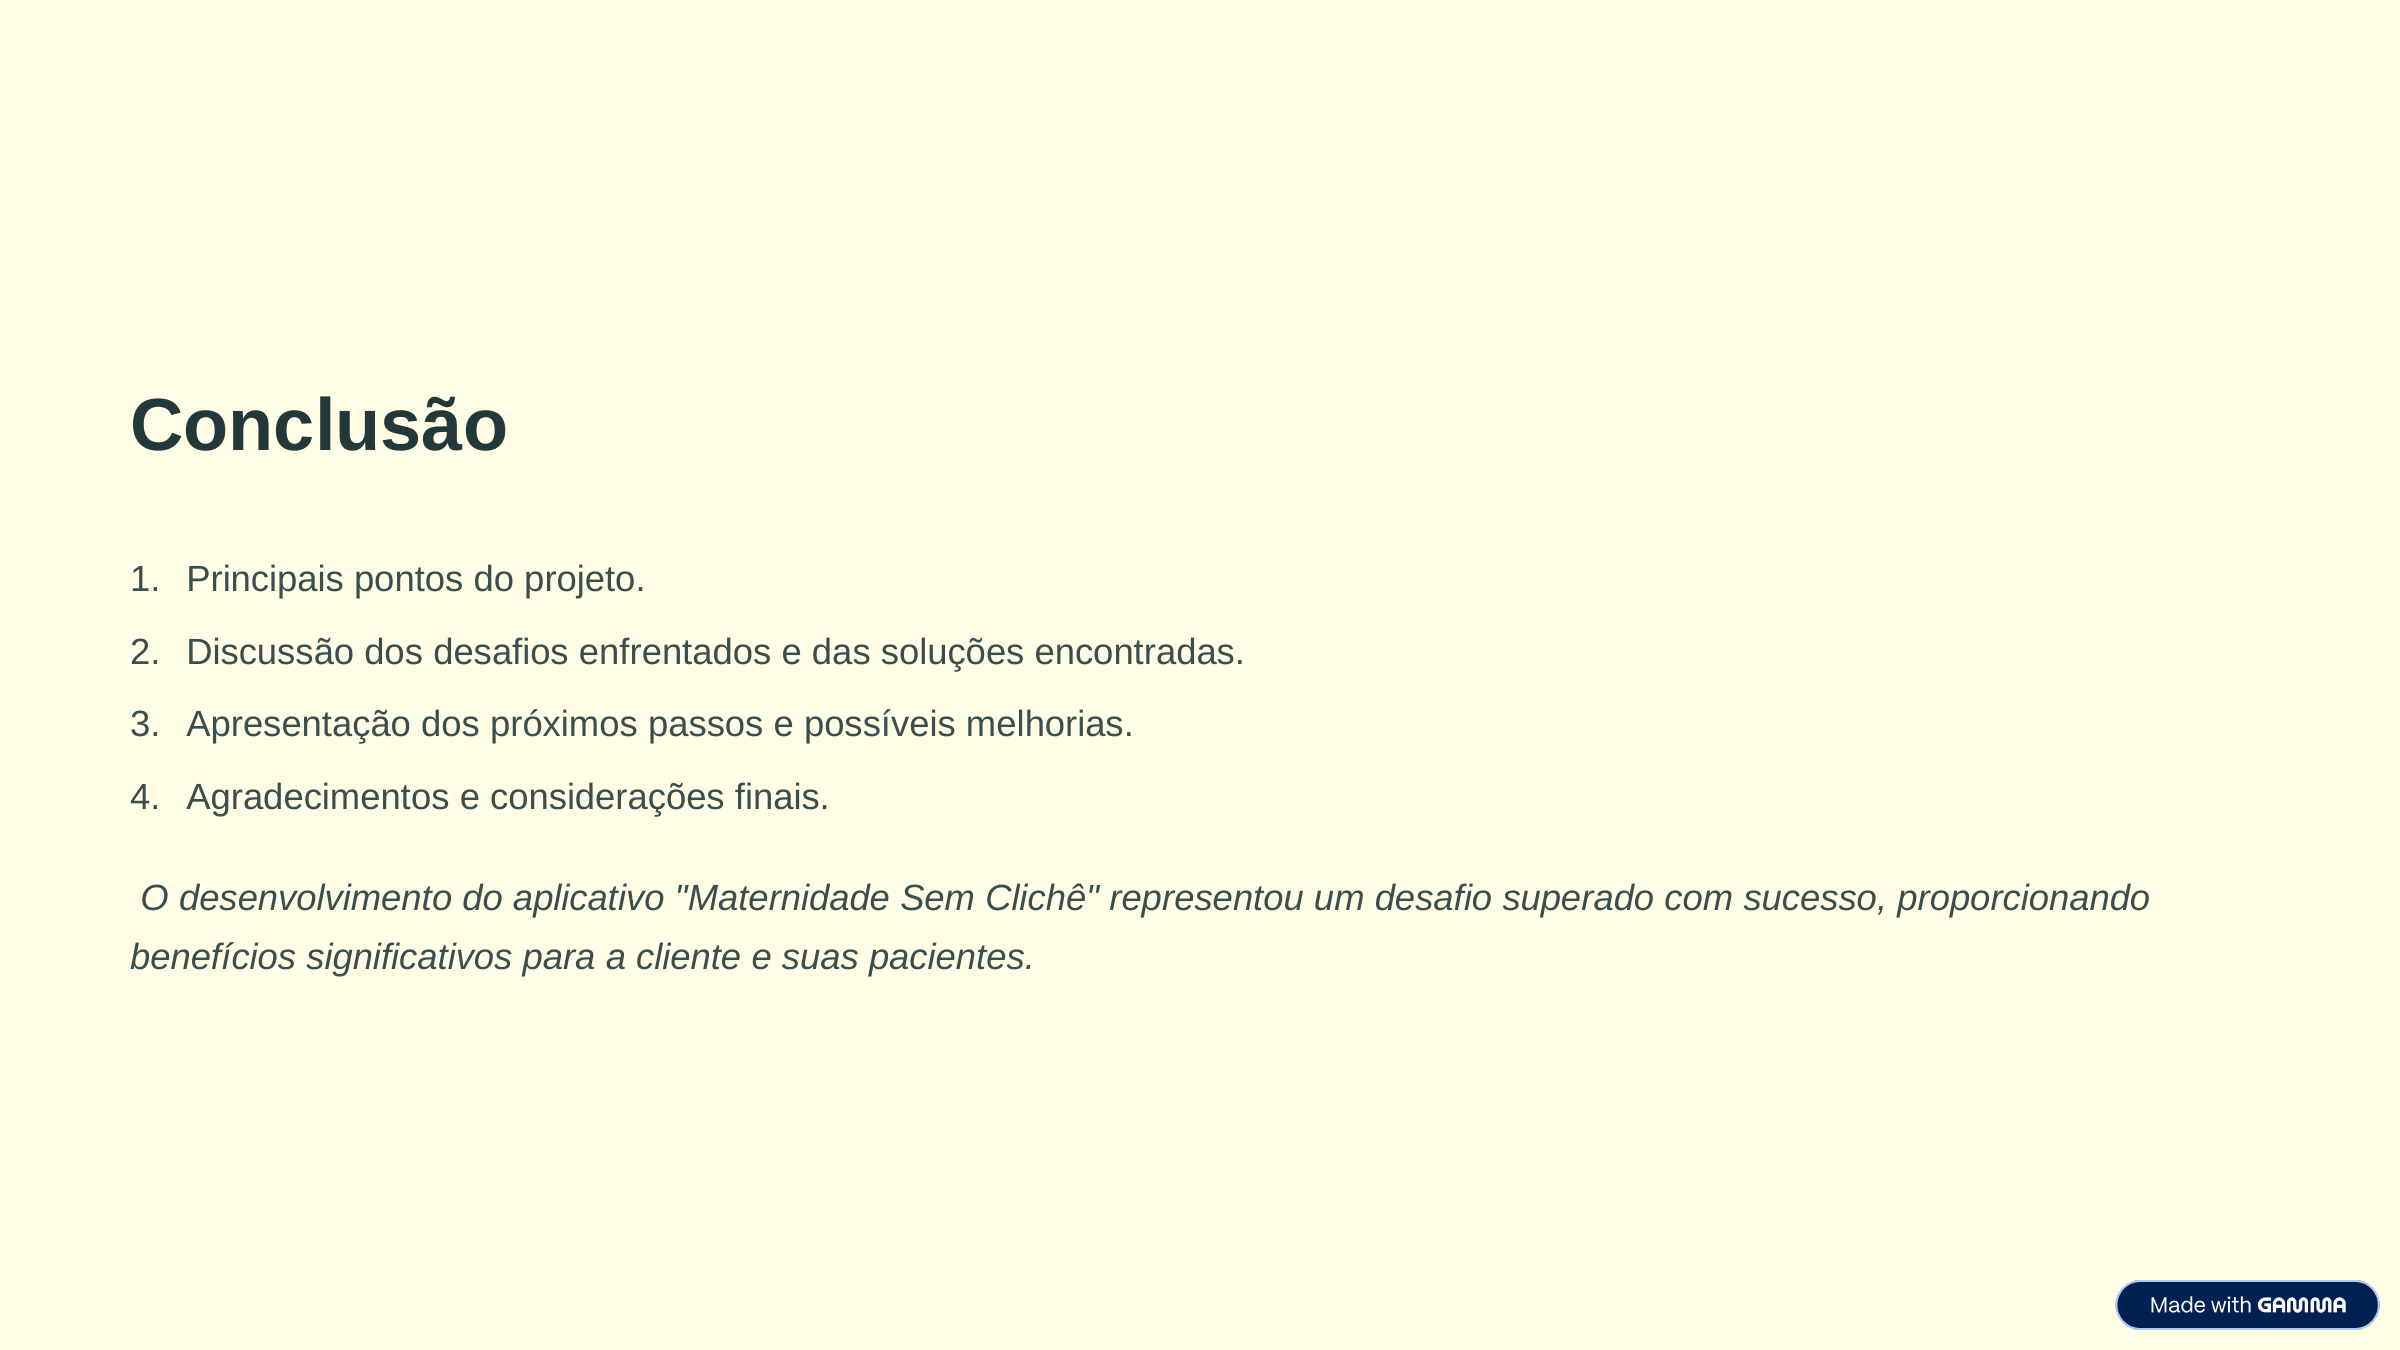

Conclusão
Principais pontos do projeto.
Discussão dos desafios enfrentados e das soluções encontradas.
Apresentação dos próximos passos e possíveis melhorias.
Agradecimentos e considerações finais.
 O desenvolvimento do aplicativo "Maternidade Sem Clichê" representou um desafio superado com sucesso, proporcionando benefícios significativos para a cliente e suas pacientes.